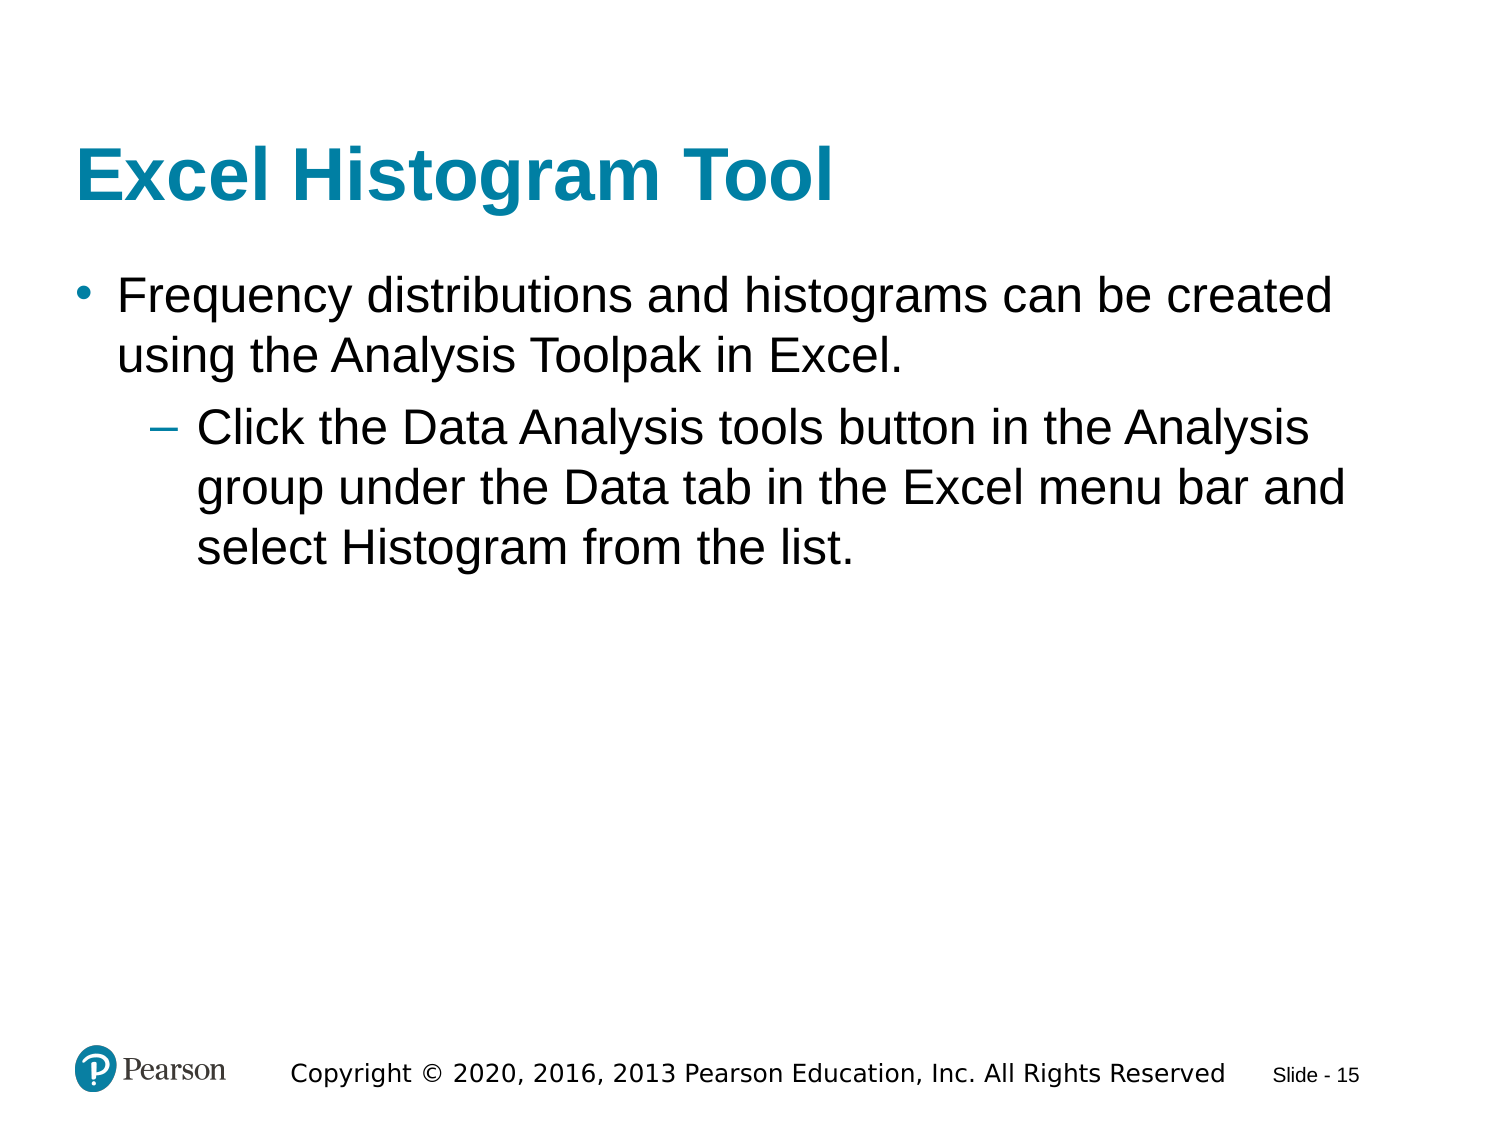

# Excel Histogram Tool
Frequency distributions and histograms can be created using the Analysis Toolpak in Excel.
Click the Data Analysis tools button in the Analysis group under the Data tab in the Excel menu bar and select Histogram from the list.